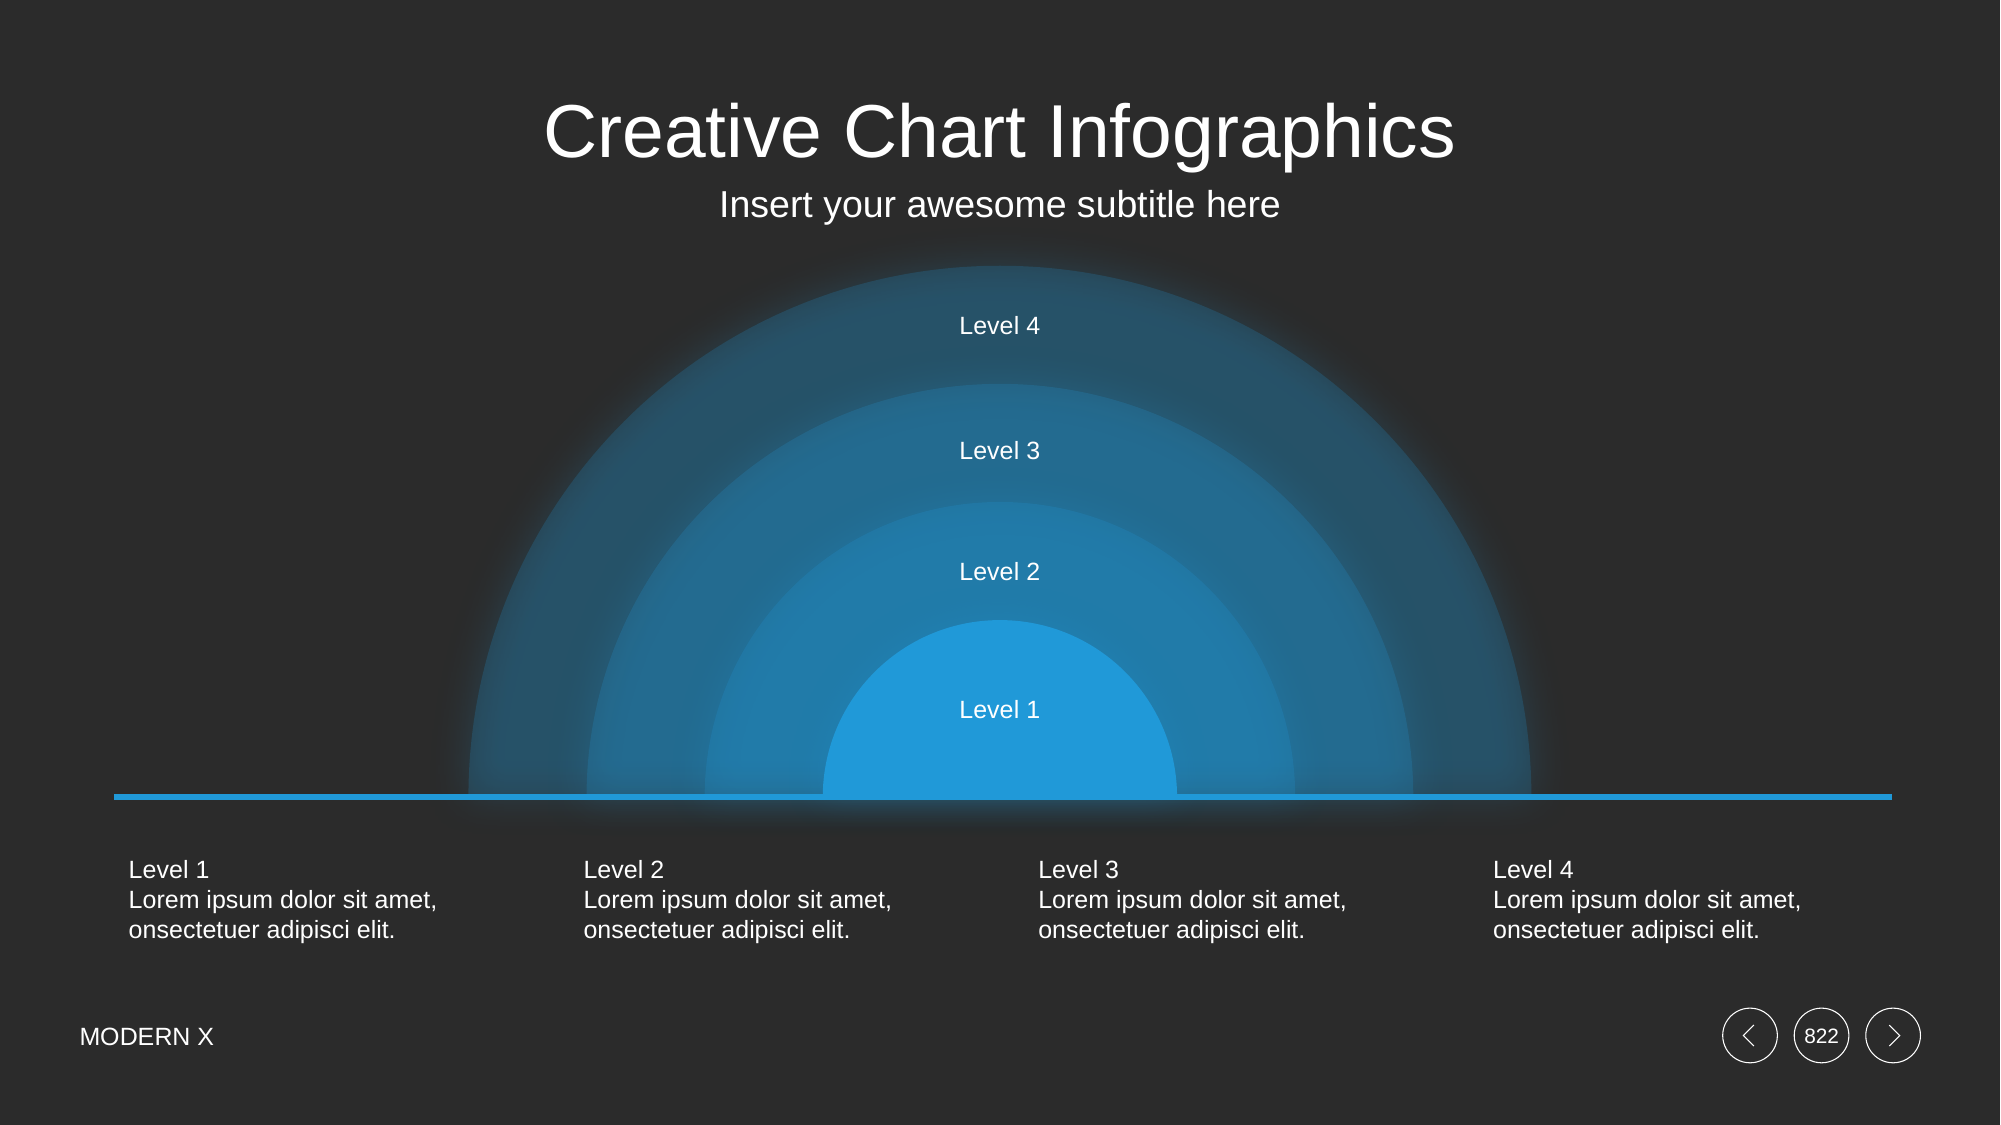

# Creative Chart Infographics
Insert your awesome subtitle here

Level 4

Level 3

Level 2

Level 1
Level 4
Lorem ipsum dolor sit amet, onsectetuer adipisci elit.
Level 3
Lorem ipsum dolor sit amet, onsectetuer adipisci elit.
Level 2
Lorem ipsum dolor sit amet, onsectetuer adipisci elit.
Level 1
Lorem ipsum dolor sit amet, onsectetuer adipisci elit.